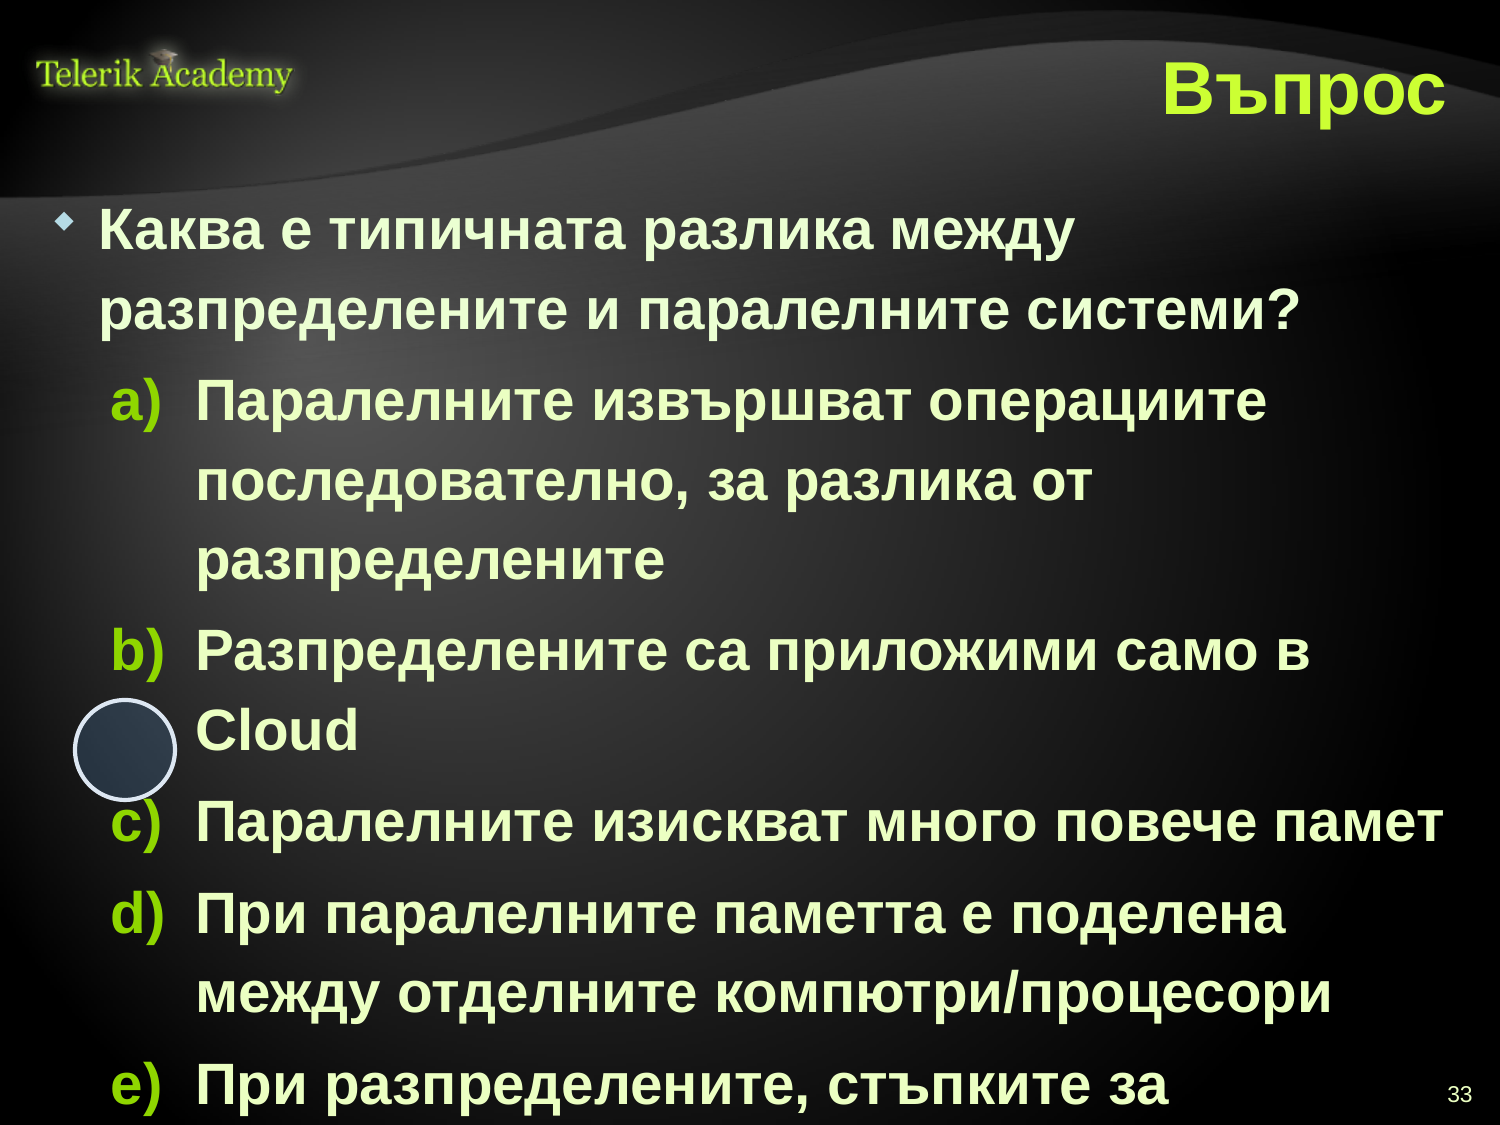

# Въпрос
Каква е типичната разлика между разпределените и паралелните системи?
Паралелните извършват операциите последователно, за разлика от разпределените
Разпределените са приложими само в Cloud
Паралелните изискват много повече памет
При паралелните паметта е поделена между отделните компютри/процесори
При разпределените, стъпките за решаване на дадена задача се разпределят м/у отделните компютри/процесори, докато при паралелната стъпките се изпълняват паралелно

33